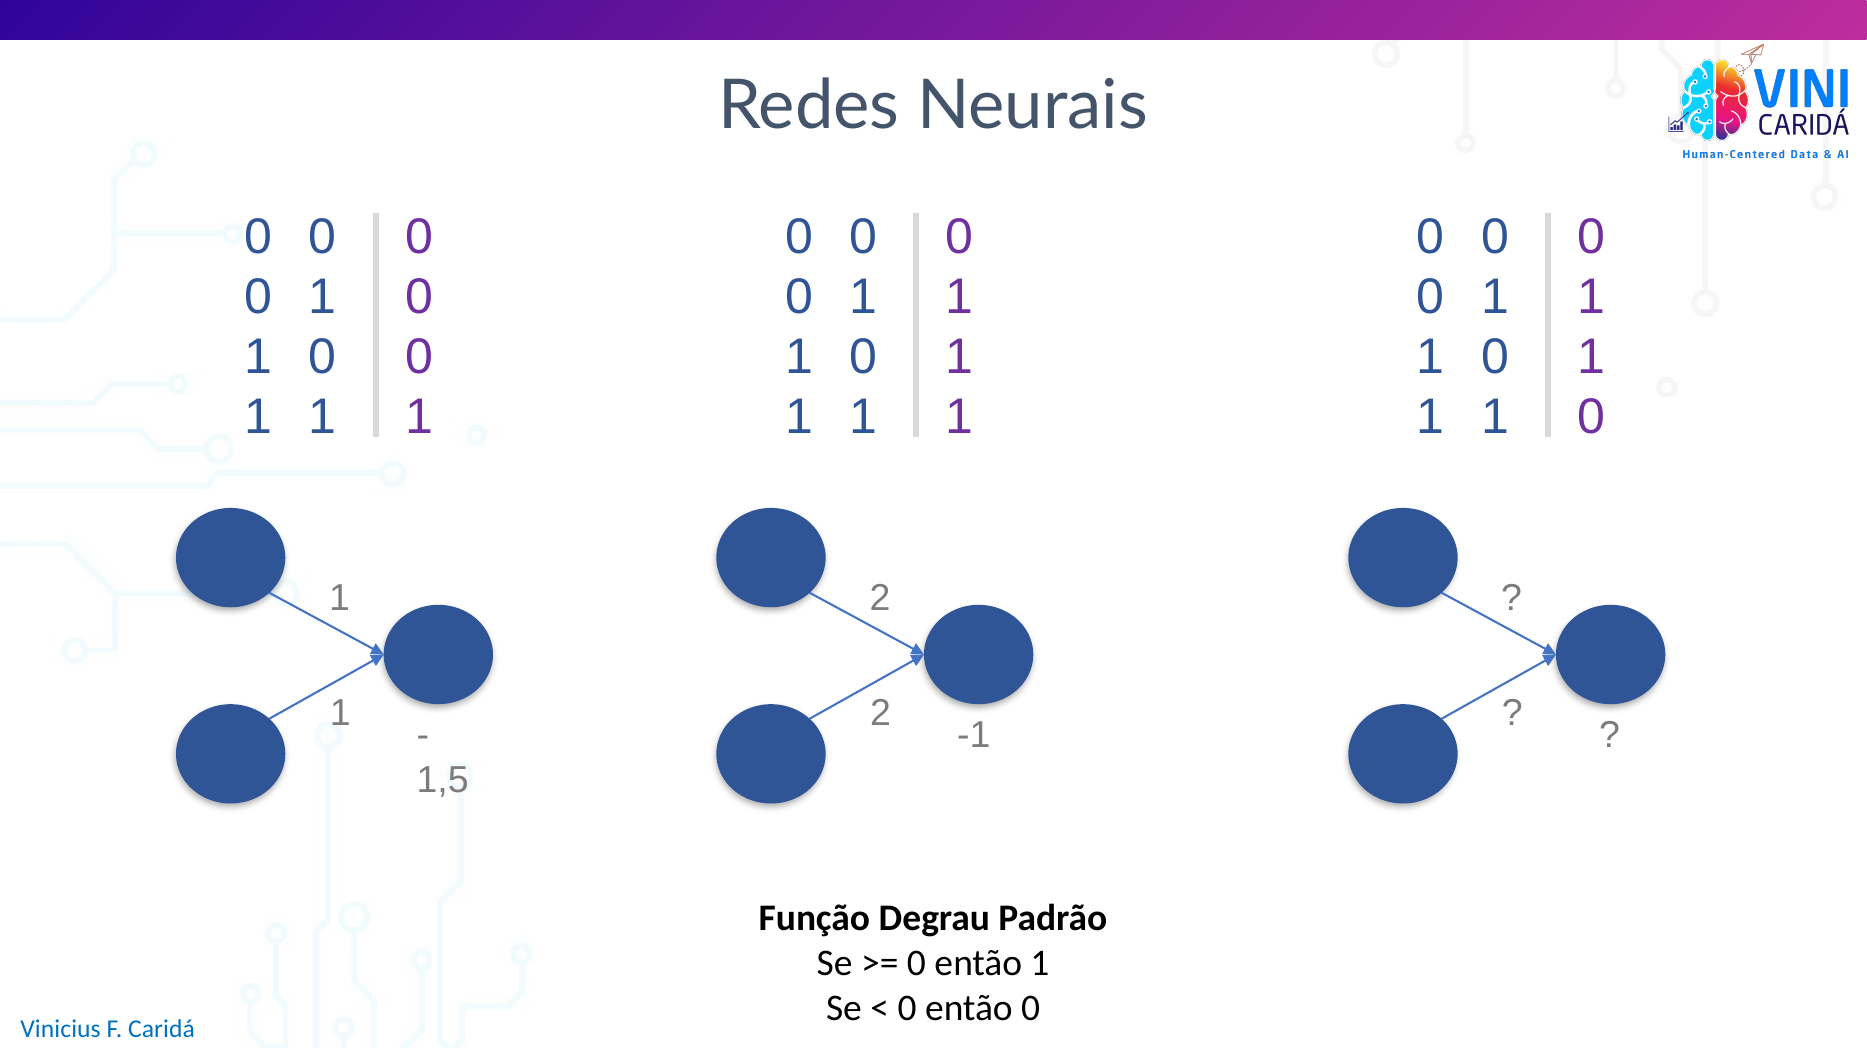

Redes Neurais
0
0
0
1
0
0
1
1
0
1
0
1
0
1
1
1
0
0
1
1
0
1
0
1
0
1
1
0
0
0
1
1
0
1
0
1

1
2
?

1
2
?
-1,5
-1
 ?

Função Degrau Padrão
Se >= 0 então 1
Se < 0 então 0